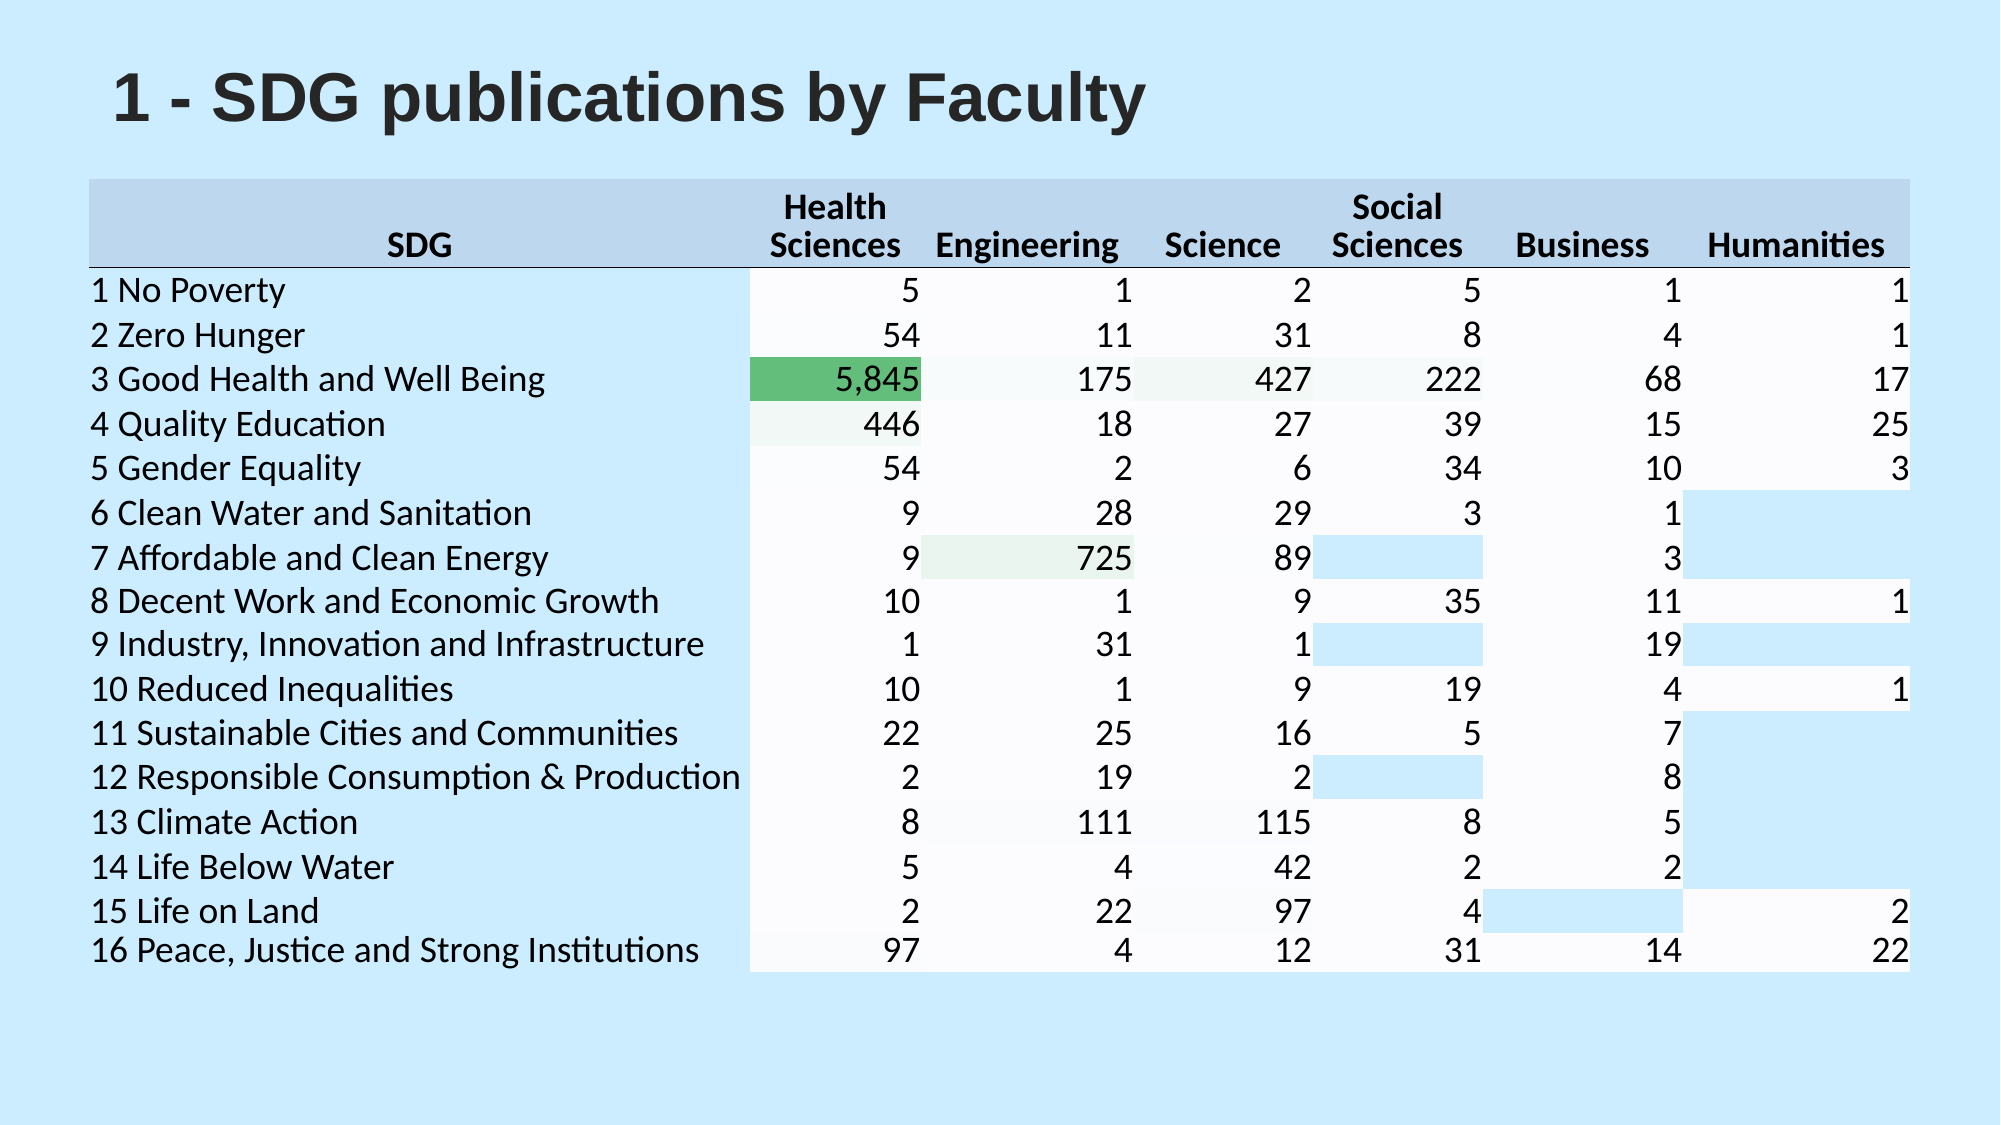

# 1 - SDG publications by Faculty
| SDG | Health Sciences | Engineering | Science | Social Sciences | Business | Humanities |
| --- | --- | --- | --- | --- | --- | --- |
| 1 No Poverty | 5 | 1 | 2 | 5 | 1 | 1 |
| 2 Zero Hunger | 54 | 11 | 31 | 8 | 4 | 1 |
| 3 Good Health and Well Being | 5,845 | 175 | 427 | 222 | 68 | 17 |
| 4 Quality Education | 446 | 18 | 27 | 39 | 15 | 25 |
| 5 Gender Equality | 54 | 2 | 6 | 34 | 10 | 3 |
| 6 Clean Water and Sanitation | 9 | 28 | 29 | 3 | 1 |  |
| 7 Affordable and Clean Energy | 9 | 725 | 89 |  | 3 |  |
| 8 Decent Work and Economic Growth | 10 | 1 | 9 | 35 | 11 | 1 |
| 9 Industry, Innovation and Infrastructure | 1 | 31 | 1 |  | 19 |  |
| 10 Reduced Inequalities | 10 | 1 | 9 | 19 | 4 | 1 |
| 11 Sustainable Cities and Communities | 22 | 25 | 16 | 5 | 7 |  |
| 12 Responsible Consumption & Production | 2 | 19 | 2 |  | 8 |  |
| 13 Climate Action | 8 | 111 | 115 | 8 | 5 |  |
| 14 Life Below Water | 5 | 4 | 42 | 2 | 2 |  |
| 15 Life on Land | 2 | 22 | 97 | 4 |  | 2 |
| 16 Peace, Justice and Strong Institutions | 97 | 4 | 12 | 31 | 14 | 22 |